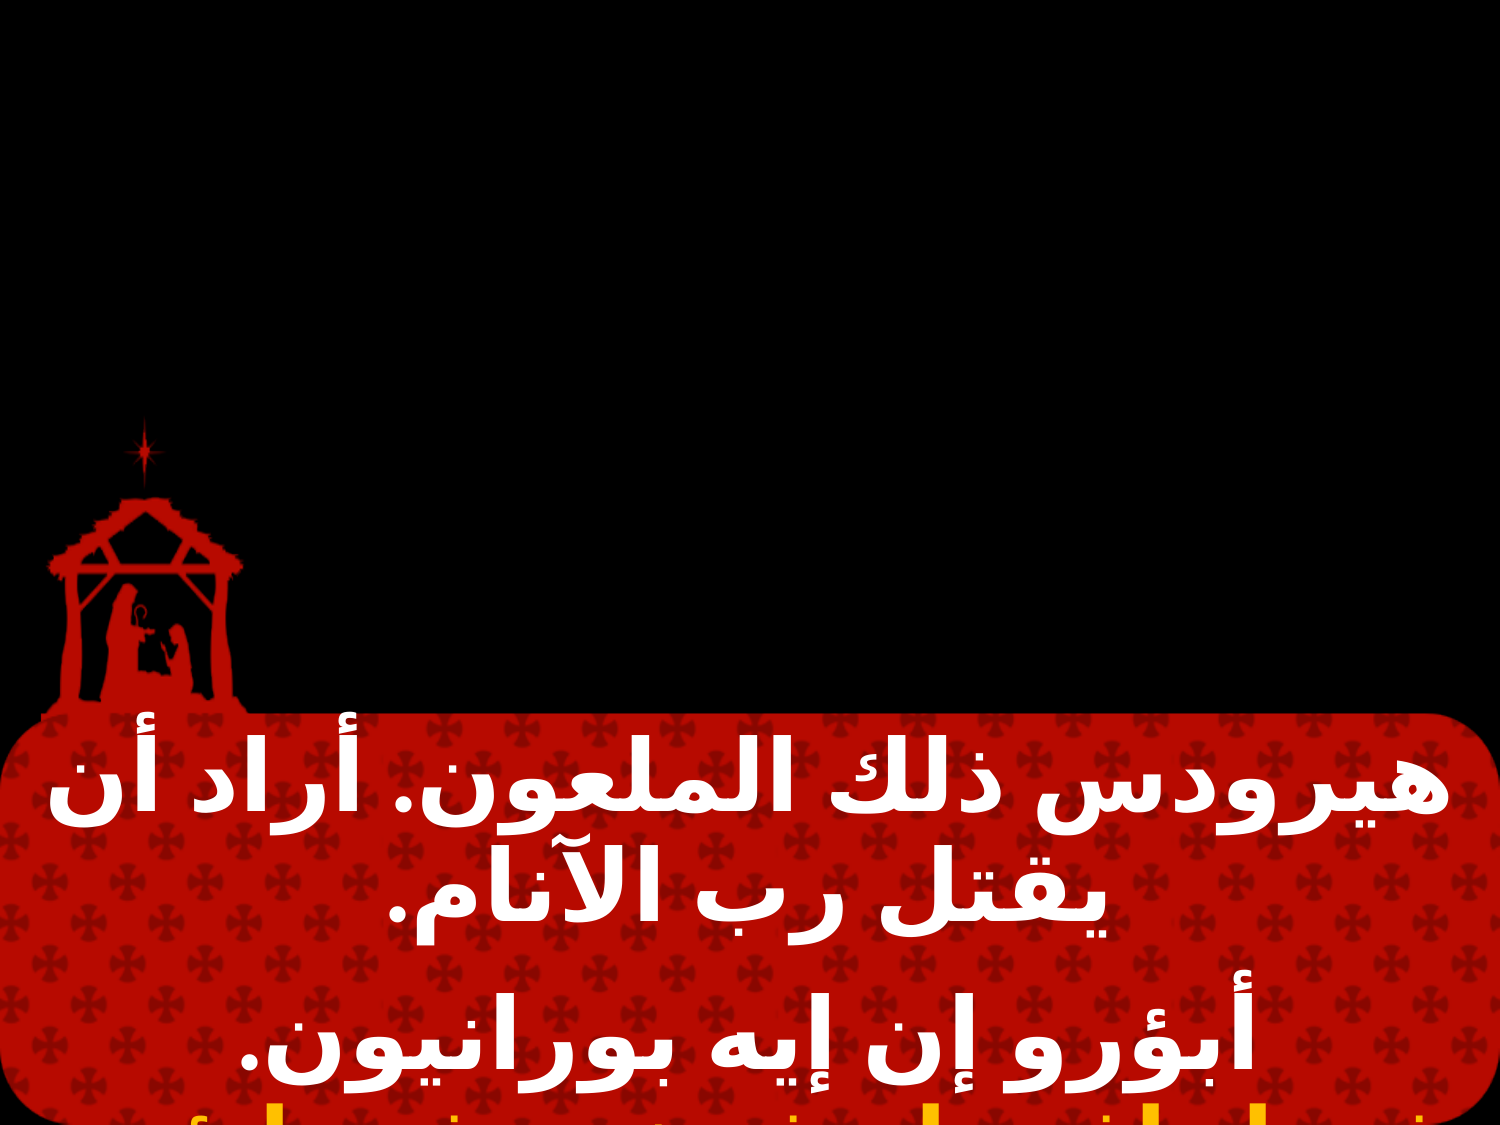

#
| هيرودس ذلك الملعون. أراد أن يقتل رب الآنام. |
| --- |
|  |
| أبؤرو إن إيه بورانيون. في إيتاف ماسف خين فيسليئيم. |